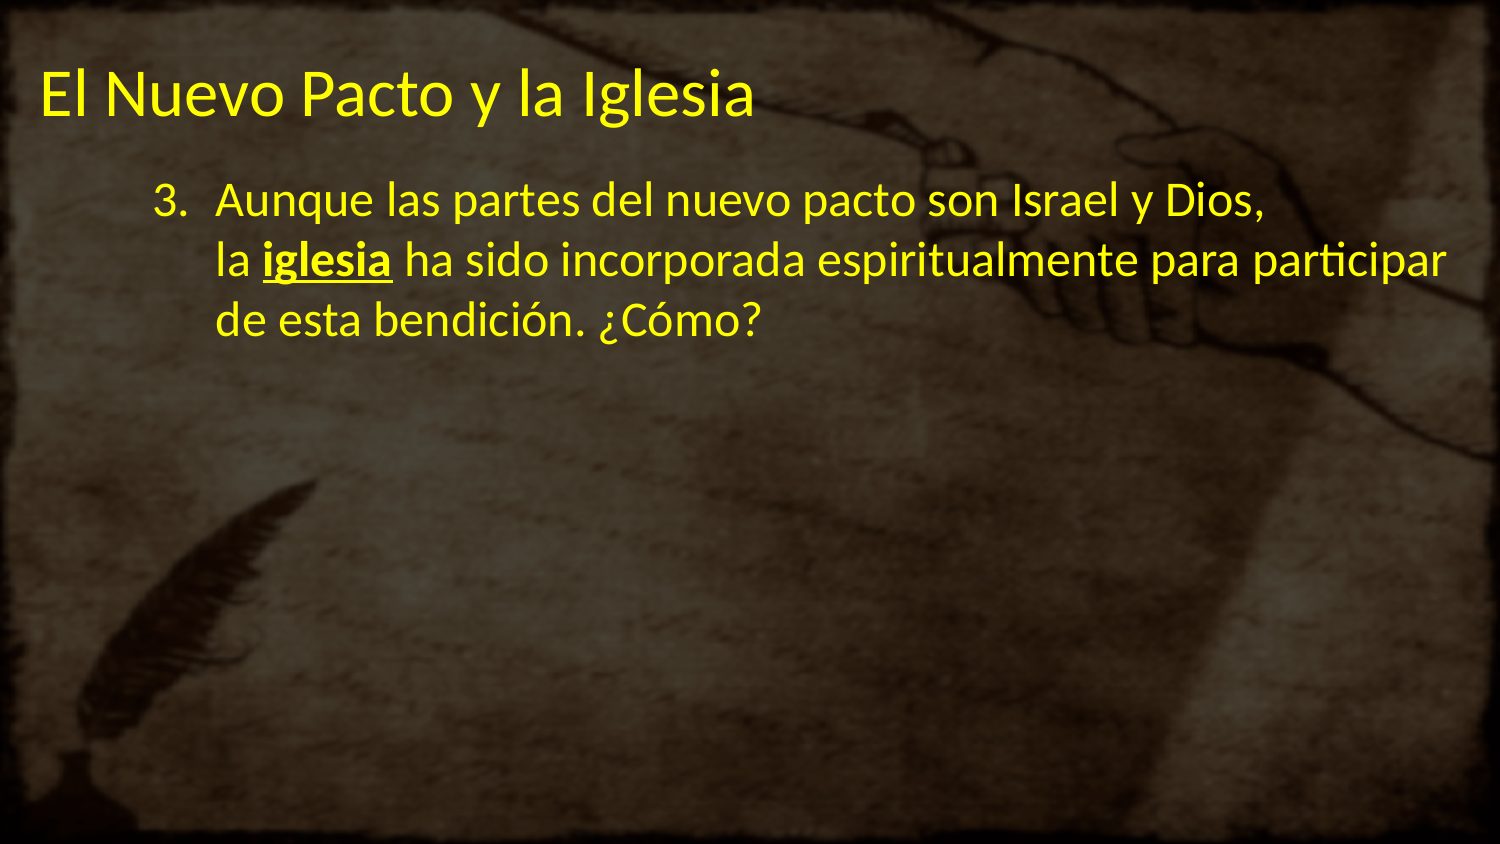

# El Nuevo Pacto y la Iglesia
Aunque las partes del nuevo pacto son Israel y Dios, la iglesia ha sido incorporada espiritualmente para participar de esta bendición. ¿Cómo?